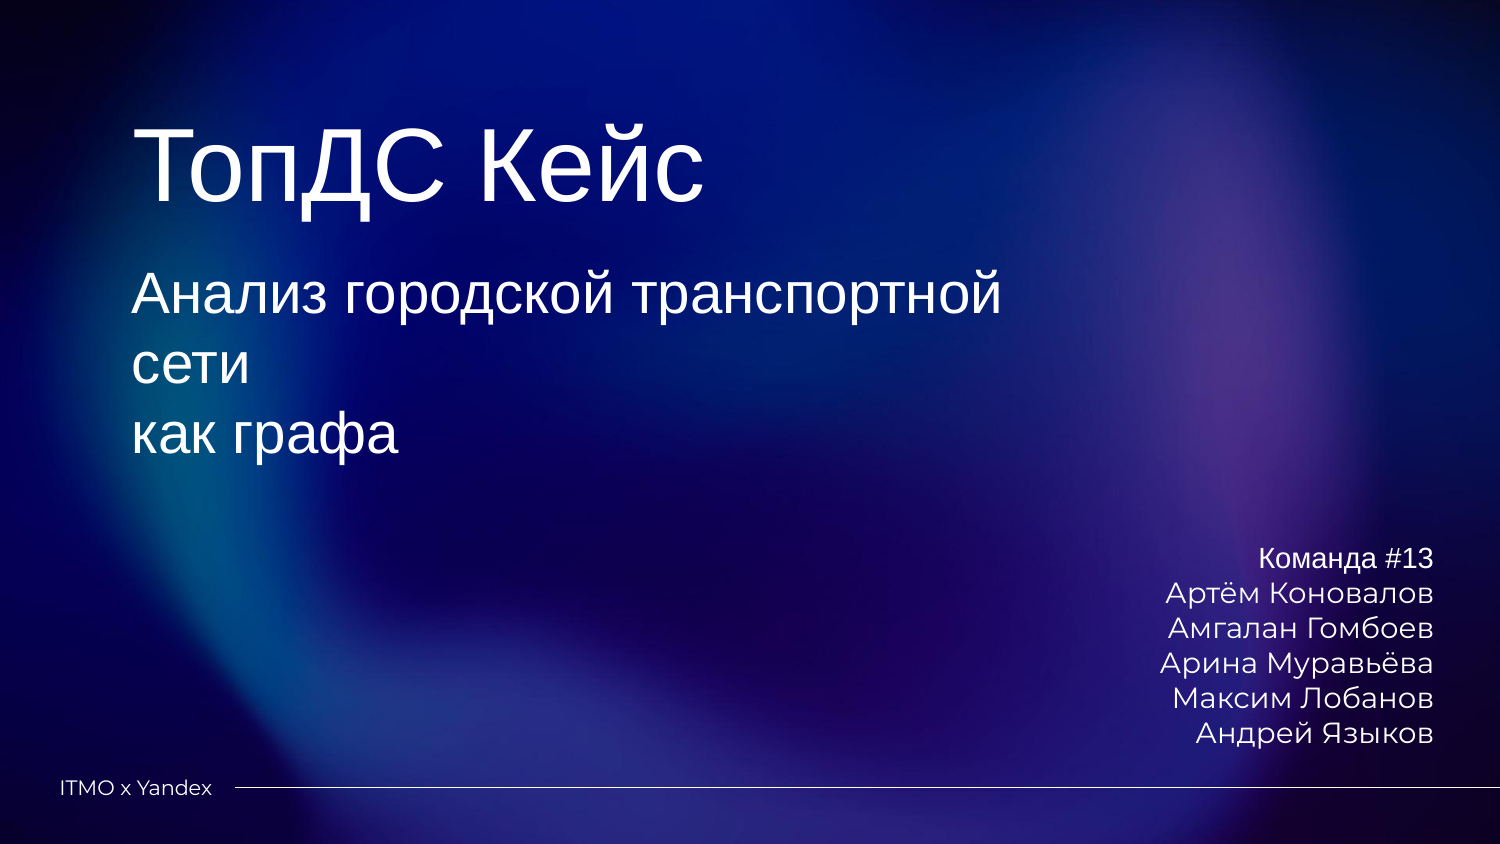

# ТопДС Кейс
Анализ городской транспортной сети
как графа
Команда #13
Артём Коновалов
Амгалан Гомбоев
Арина Муравьёва
Максим Лобанов
Андрей Языков
ITMO x Yandex